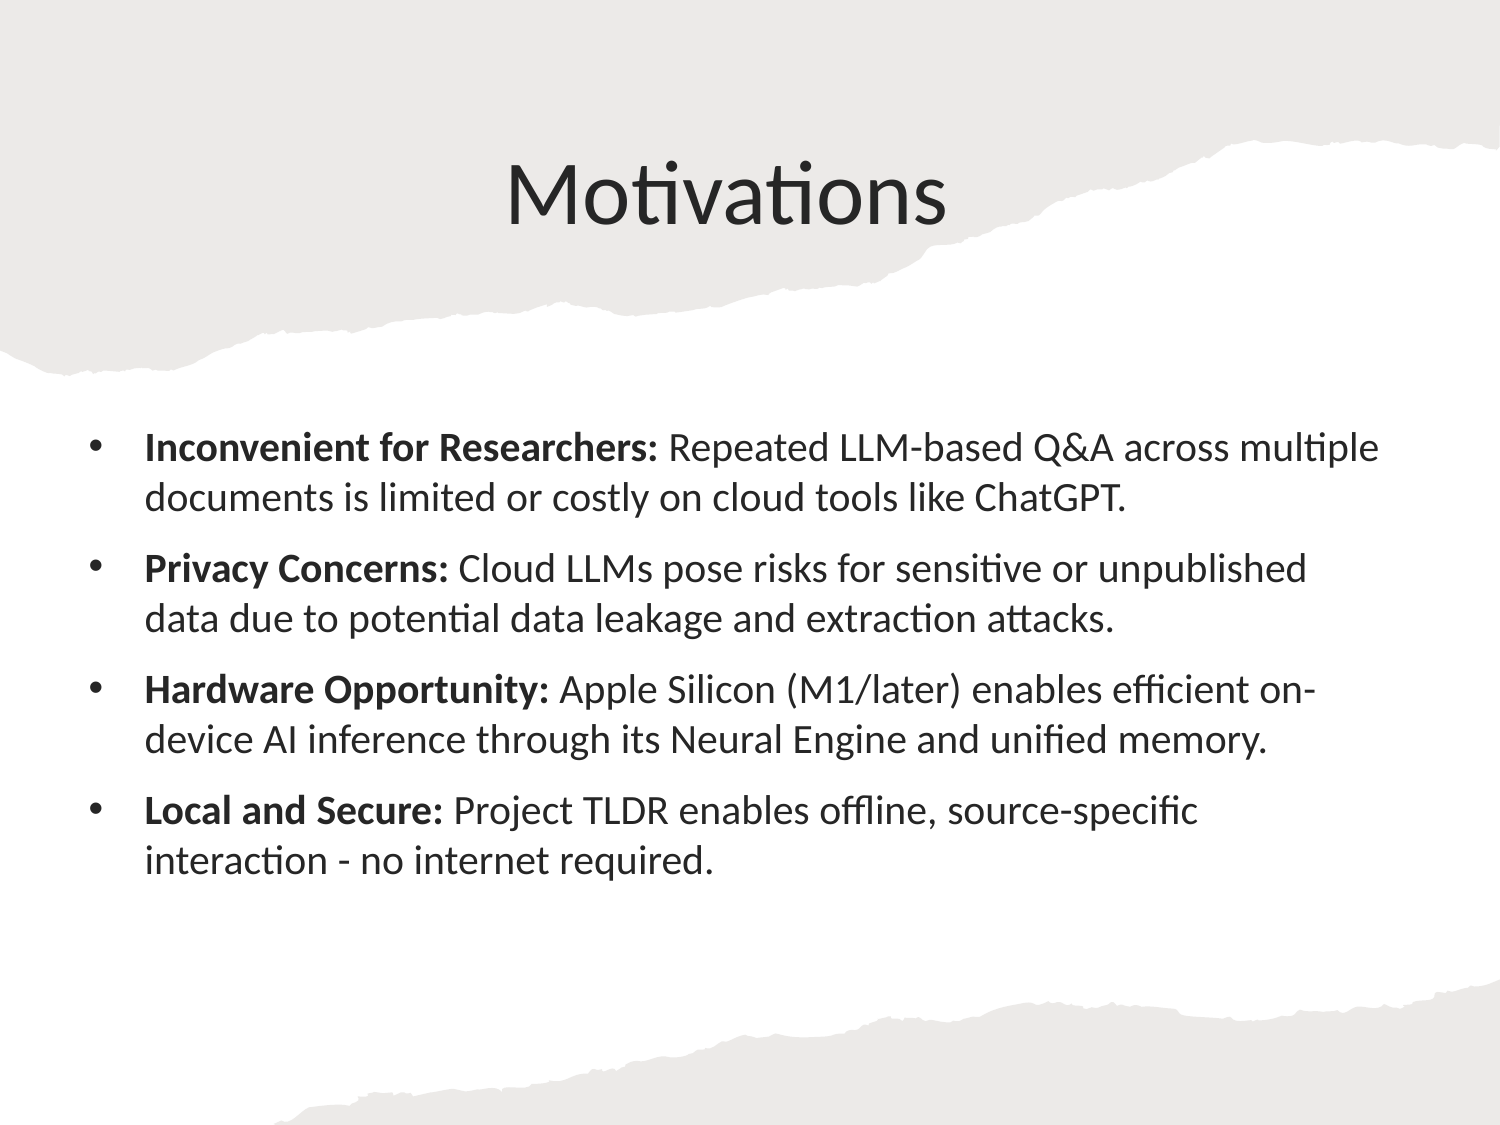

# Motivations
Inconvenient for Researchers: Repeated LLM-based Q&A across multiple documents is limited or costly on cloud tools like ChatGPT.
Privacy Concerns: Cloud LLMs pose risks for sensitive or unpublished data due to potential data leakage and extraction attacks.
Hardware Opportunity: Apple Silicon (M1/later) enables efficient on-device AI inference through its Neural Engine and unified memory.
Local and Secure: Project TLDR enables offline, source-specific interaction - no internet required.